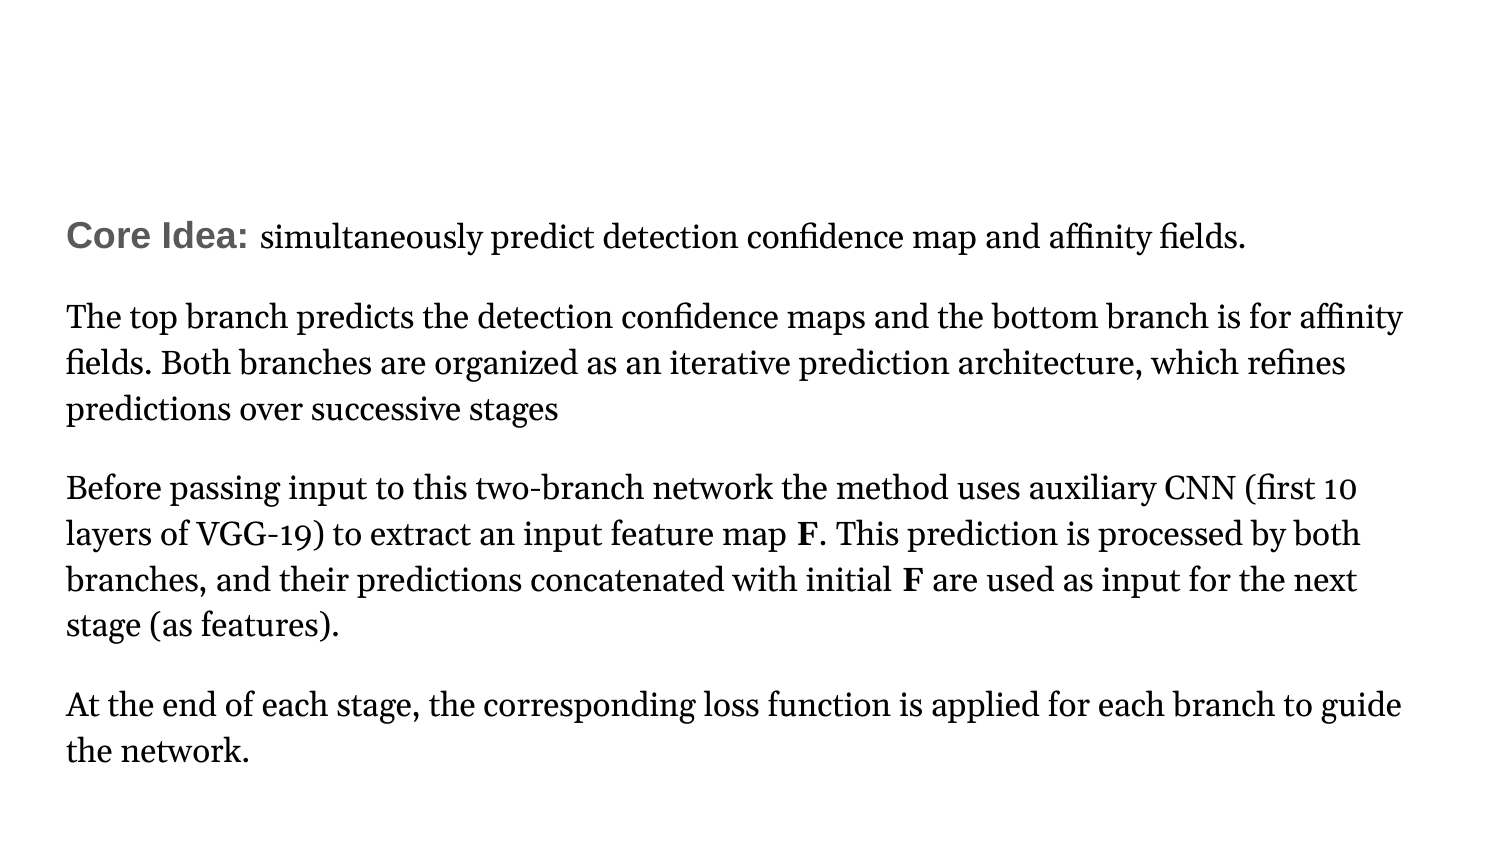

#
Core Idea: simultaneously predict detection confidence map and affinity fields.
The top branch predicts the detection confidence maps and the bottom branch is for affinity fields. Both branches are organized as an iterative prediction architecture, which refines predictions over successive stages
Before passing input to this two-branch network the method uses auxiliary CNN (first 10 layers of VGG-19) to extract an input feature map F. This prediction is processed by both branches, and their predictions concatenated with initial F are used as input for the next stage (as features).
At the end of each stage, the corresponding loss function is applied for each branch to guide the network.